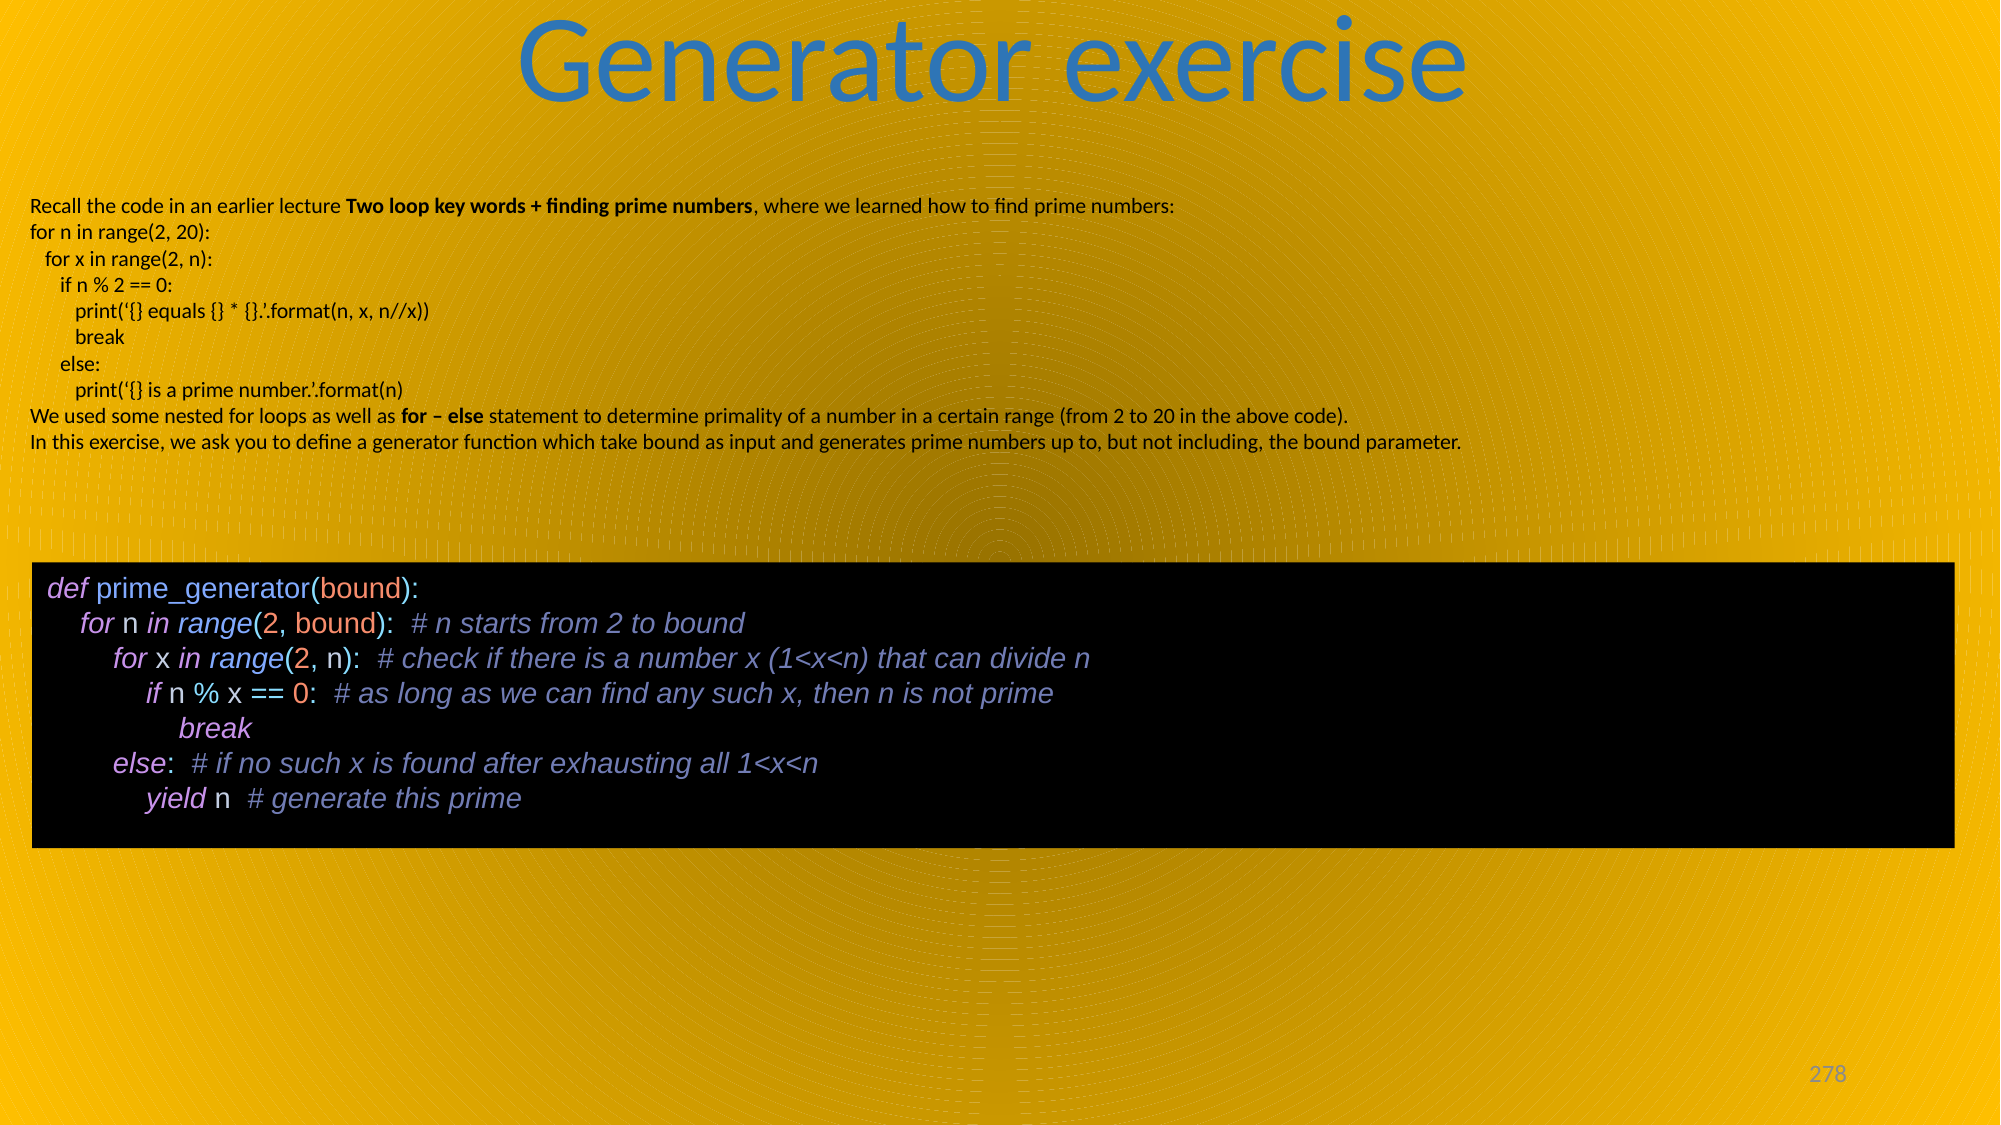

# Generator exercise
Recall the code in an earlier lecture Two loop key words + finding prime numbers, where we learned how to find prime numbers:
for n in range(2, 20):
   for x in range(2, n):
      if n % 2 == 0:
         print(‘{} equals {} * {}.’.format(n, x, n//x))
         break
      else:
         print(‘{} is a prime number.’.format(n)
We used some nested for loops as well as for – else statement to determine primality of a number in a certain range (from 2 to 20 in the above code).
In this exercise, we ask you to define a generator function which take bound as input and generates prime numbers up to, but not including, the bound parameter.
def prime_generator(bound):
    for n in range(2, bound):  # n starts from 2 to bound
        for x in range(2, n):  # check if there is a number x (1<x<n) that can divide n
            if n % x == 0:  # as long as we can find any such x, then n is not prime
                break
        else:  # if no such x is found after exhausting all 1<x<n
            yield n  # generate this prime

278